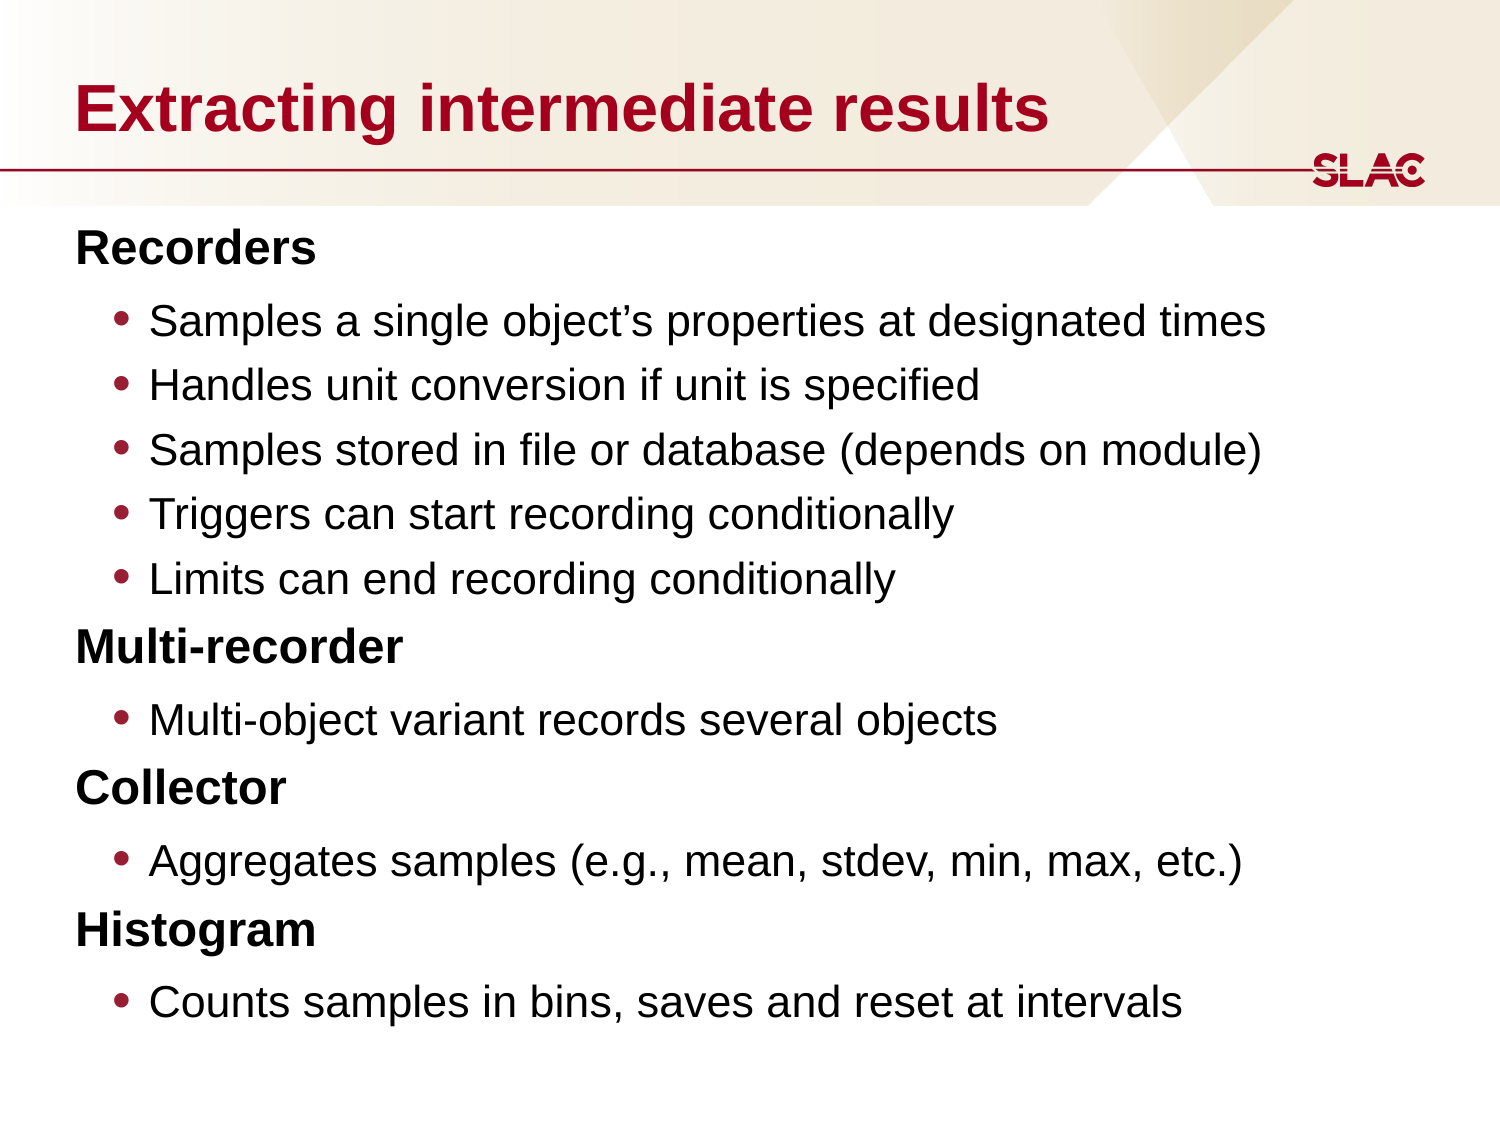

# Extracting intermediate results
Recorders
Samples a single object’s properties at designated times
Handles unit conversion if unit is specified
Samples stored in file or database (depends on module)
Triggers can start recording conditionally
Limits can end recording conditionally
Multi-recorder
Multi-object variant records several objects
Collector
Aggregates samples (e.g., mean, stdev, min, max, etc.)
Histogram
Counts samples in bins, saves and reset at intervals